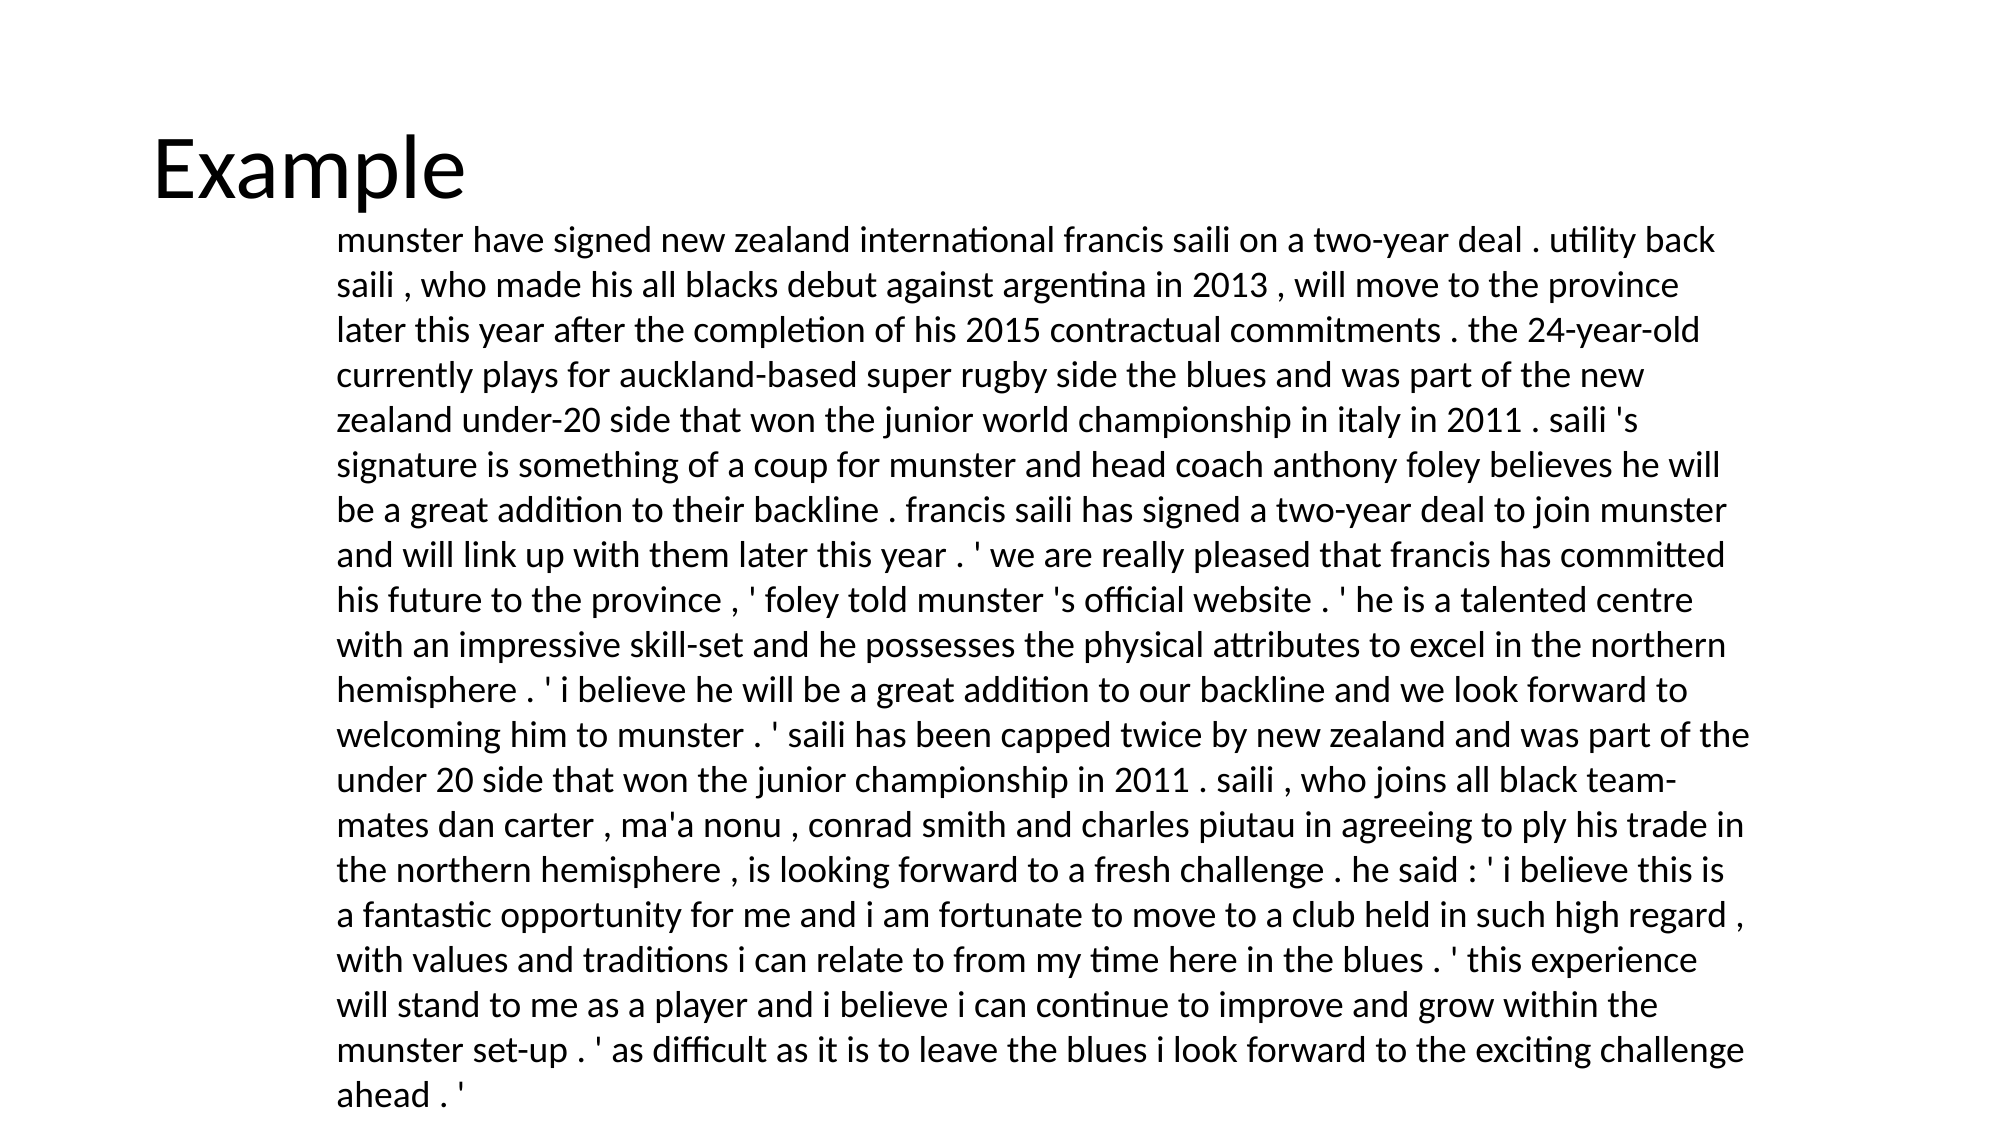

# Example
munster have signed new zealand international francis saili on a two-year deal . utility back saili , who made his all blacks debut against argentina in 2013 , will move to the province later this year after the completion of his 2015 contractual commitments . the 24-year-old currently plays for auckland-based super rugby side the blues and was part of the new zealand under-20 side that won the junior world championship in italy in 2011 . saili 's signature is something of a coup for munster and head coach anthony foley believes he will be a great addition to their backline . francis saili has signed a two-year deal to join munster and will link up with them later this year . ' we are really pleased that francis has committed his future to the province , ' foley told munster 's official website . ' he is a talented centre with an impressive skill-set and he possesses the physical attributes to excel in the northern hemisphere . ' i believe he will be a great addition to our backline and we look forward to welcoming him to munster . ' saili has been capped twice by new zealand and was part of the under 20 side that won the junior championship in 2011 . saili , who joins all black team-mates dan carter , ma'a nonu , conrad smith and charles piutau in agreeing to ply his trade in the northern hemisphere , is looking forward to a fresh challenge . he said : ' i believe this is a fantastic opportunity for me and i am fortunate to move to a club held in such high regard , with values and traditions i can relate to from my time here in the blues . ' this experience will stand to me as a player and i believe i can continue to improve and grow within the munster set-up . ' as difficult as it is to leave the blues i look forward to the exciting challenge ahead . '